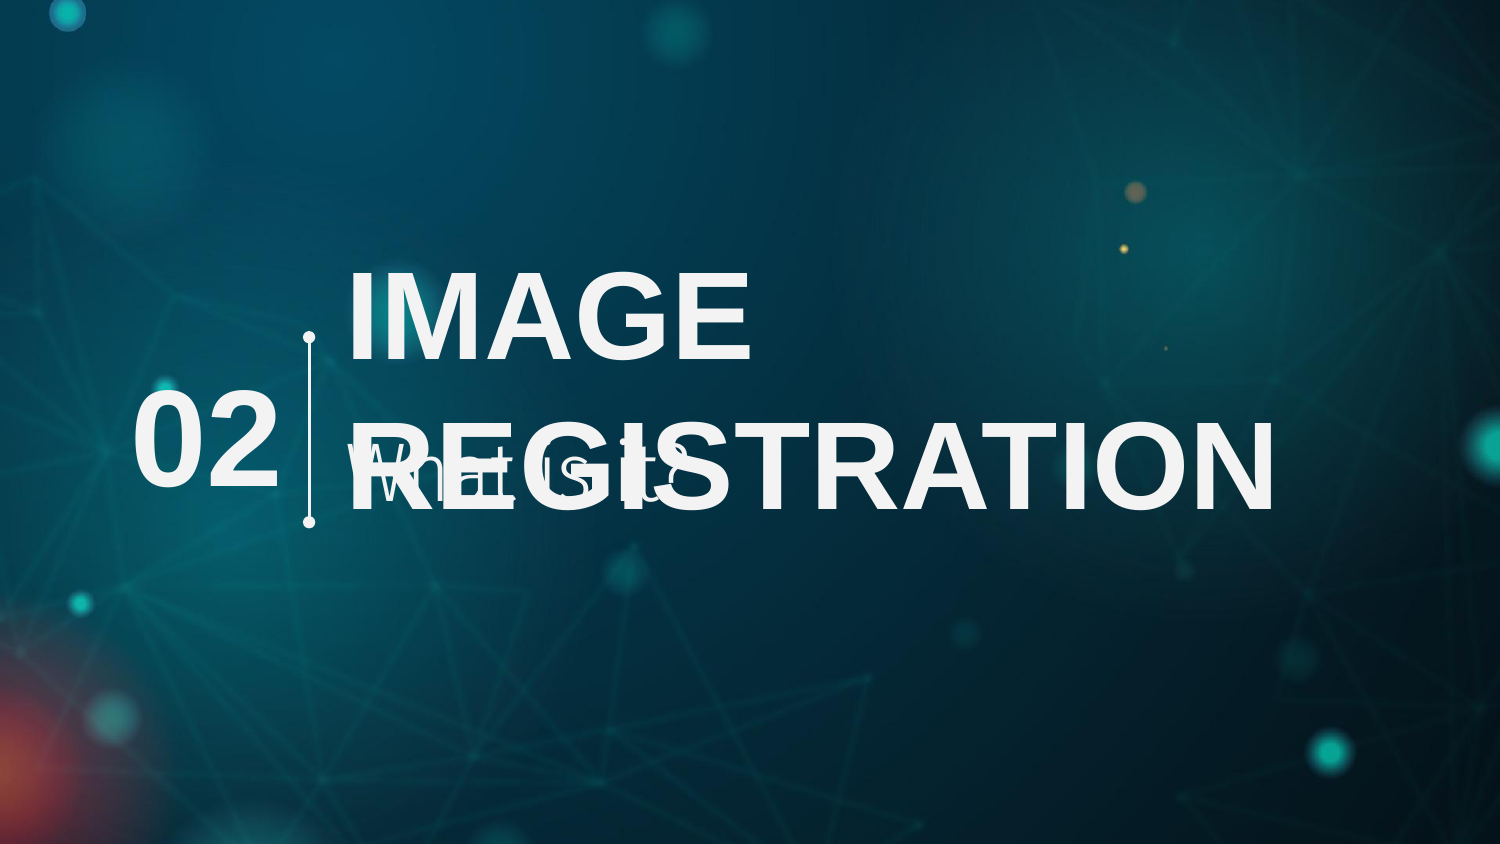

# IMAGE REGISTRATION
02
What is it?